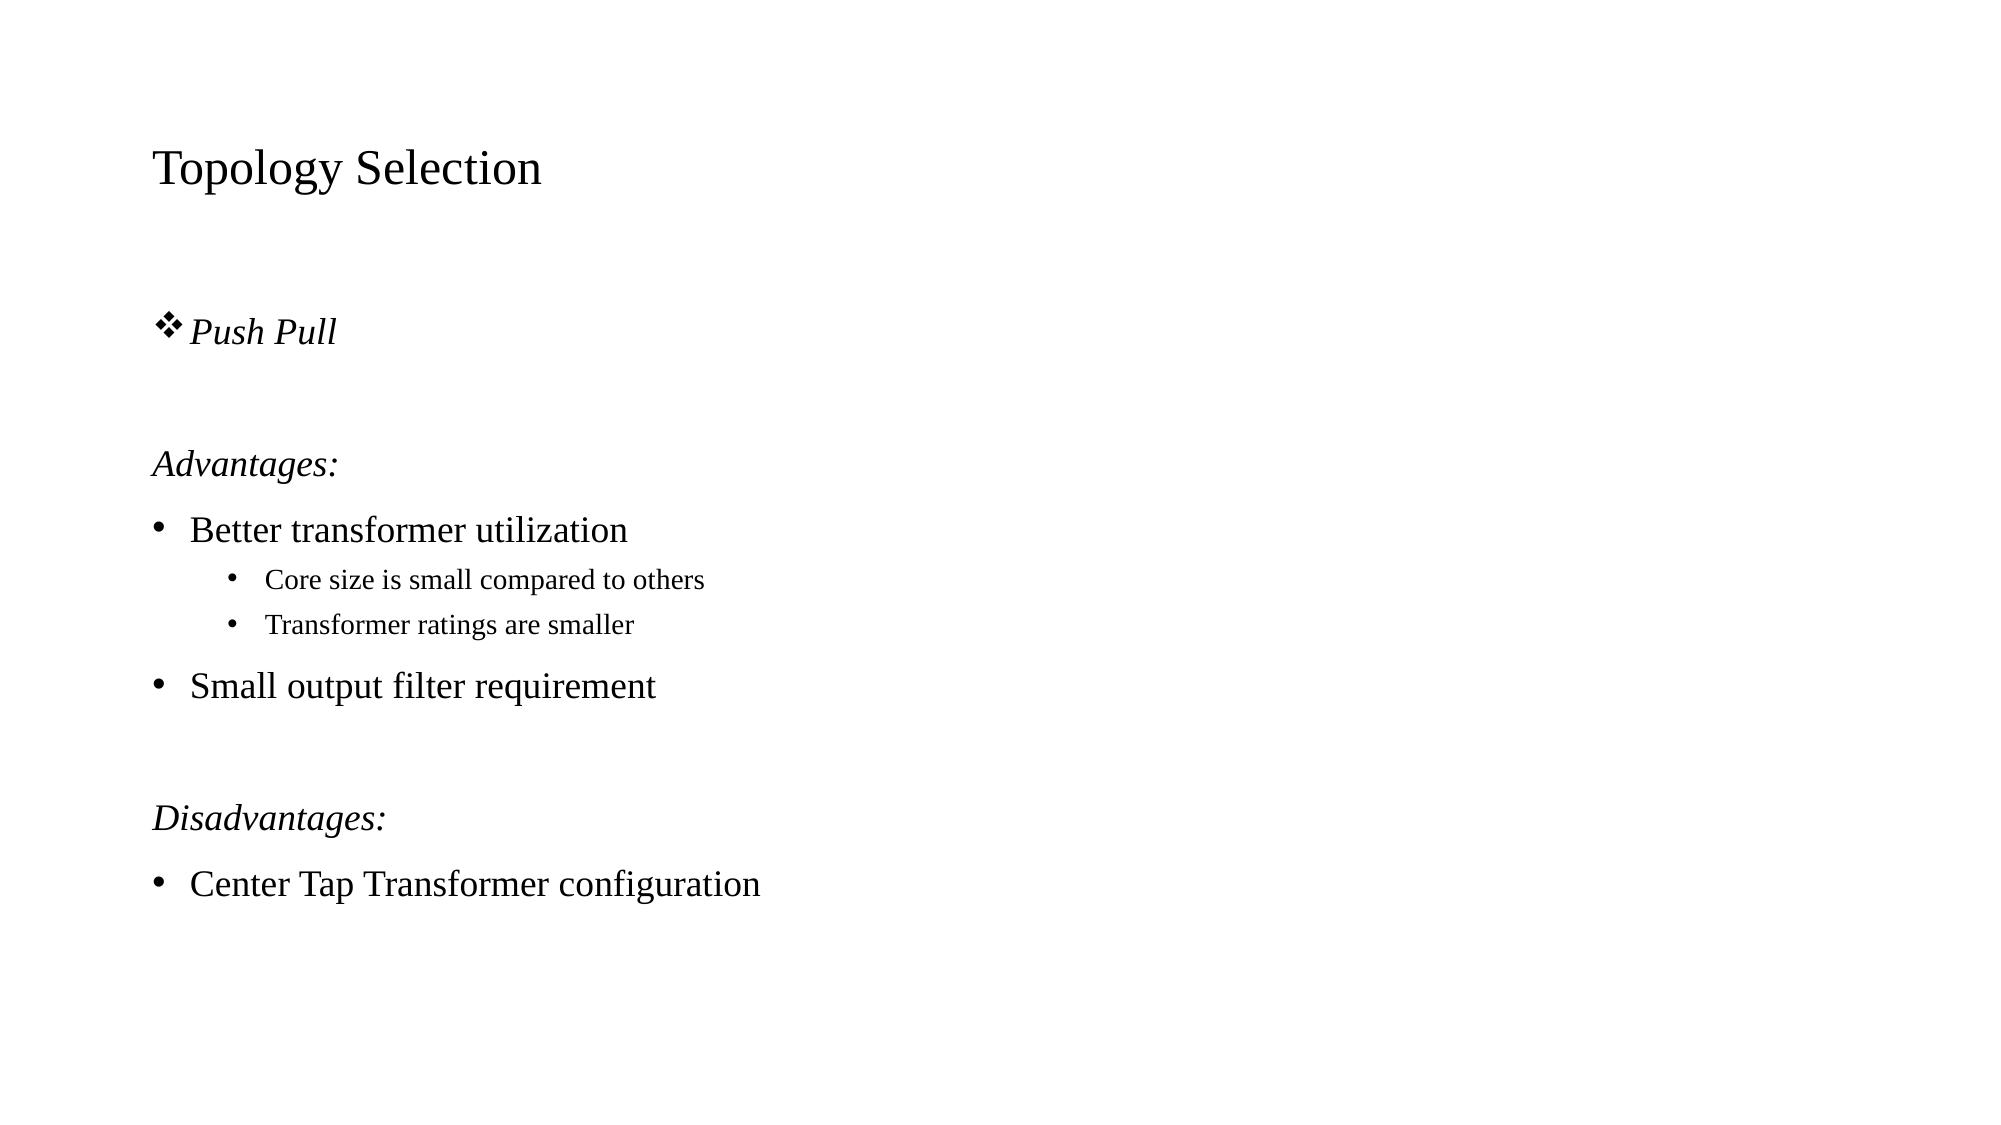

# Topology Selection
Push Pull

Advantages:
Better transformer utilization
Core size is small compared to others
Transformer ratings are smaller
Small output filter requirement

Disadvantages:
Center Tap Transformer configuration